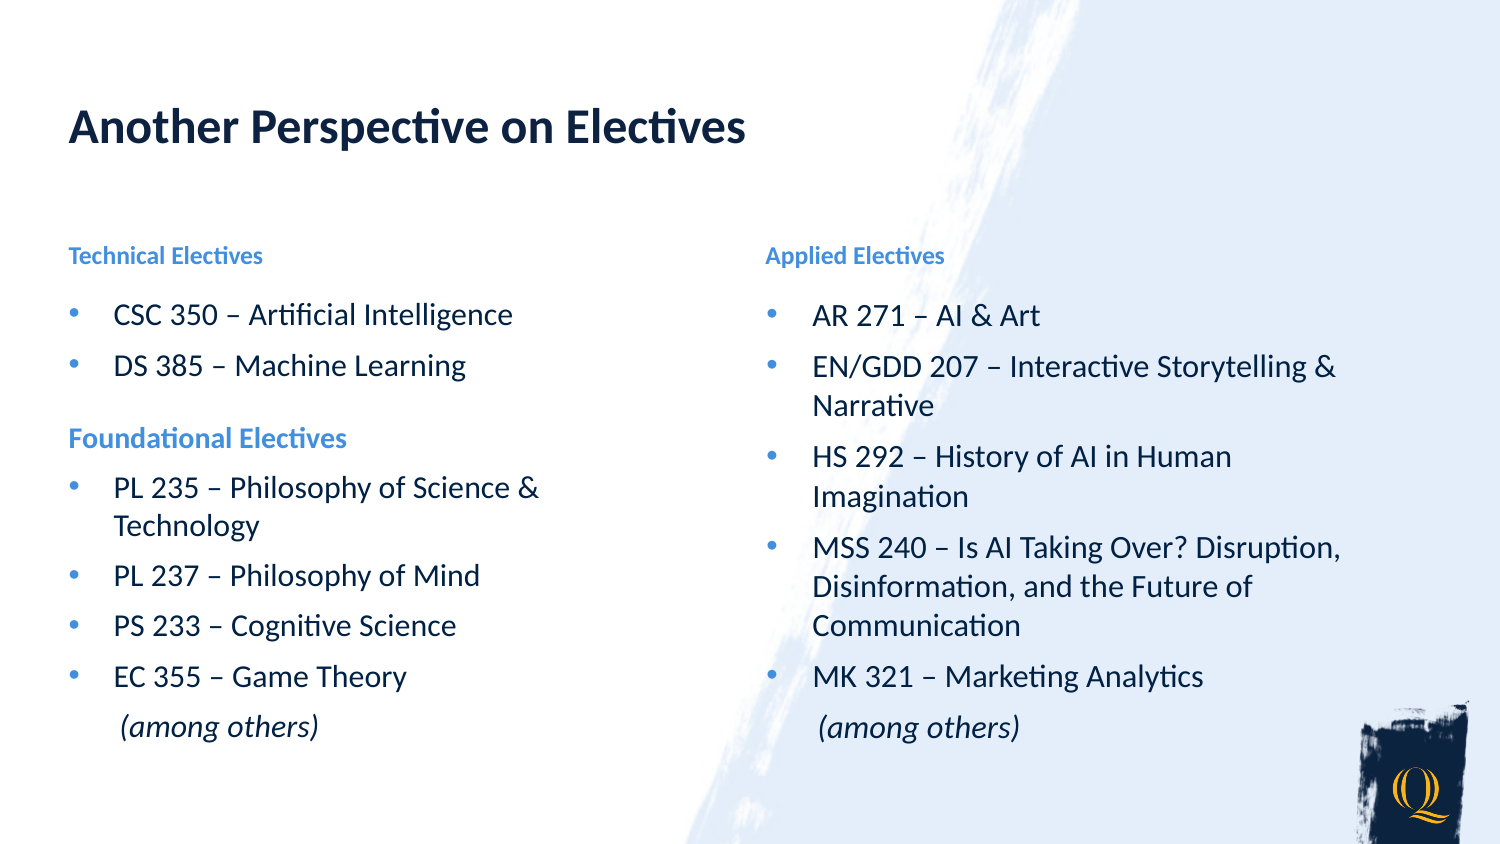

# Another Perspective on Electives
Technical Electives
Applied Electives
CSC 350 – Artificial Intelligence
DS 385 – Machine Learning
Foundational Electives
PL 235 – Philosophy of Science & Technology
PL 237 – Philosophy of Mind
PS 233 – Cognitive Science
EC 355 – Game Theory
       (among others)

AR 271 – AI & Art
EN/GDD 207 – Interactive Storytelling & Narrative
HS 292 – History of AI in Human Imagination
MSS 240 – Is AI Taking Over? Disruption, Disinformation, and the Future of Communication
MK 321 – Marketing Analytics
       (among others)